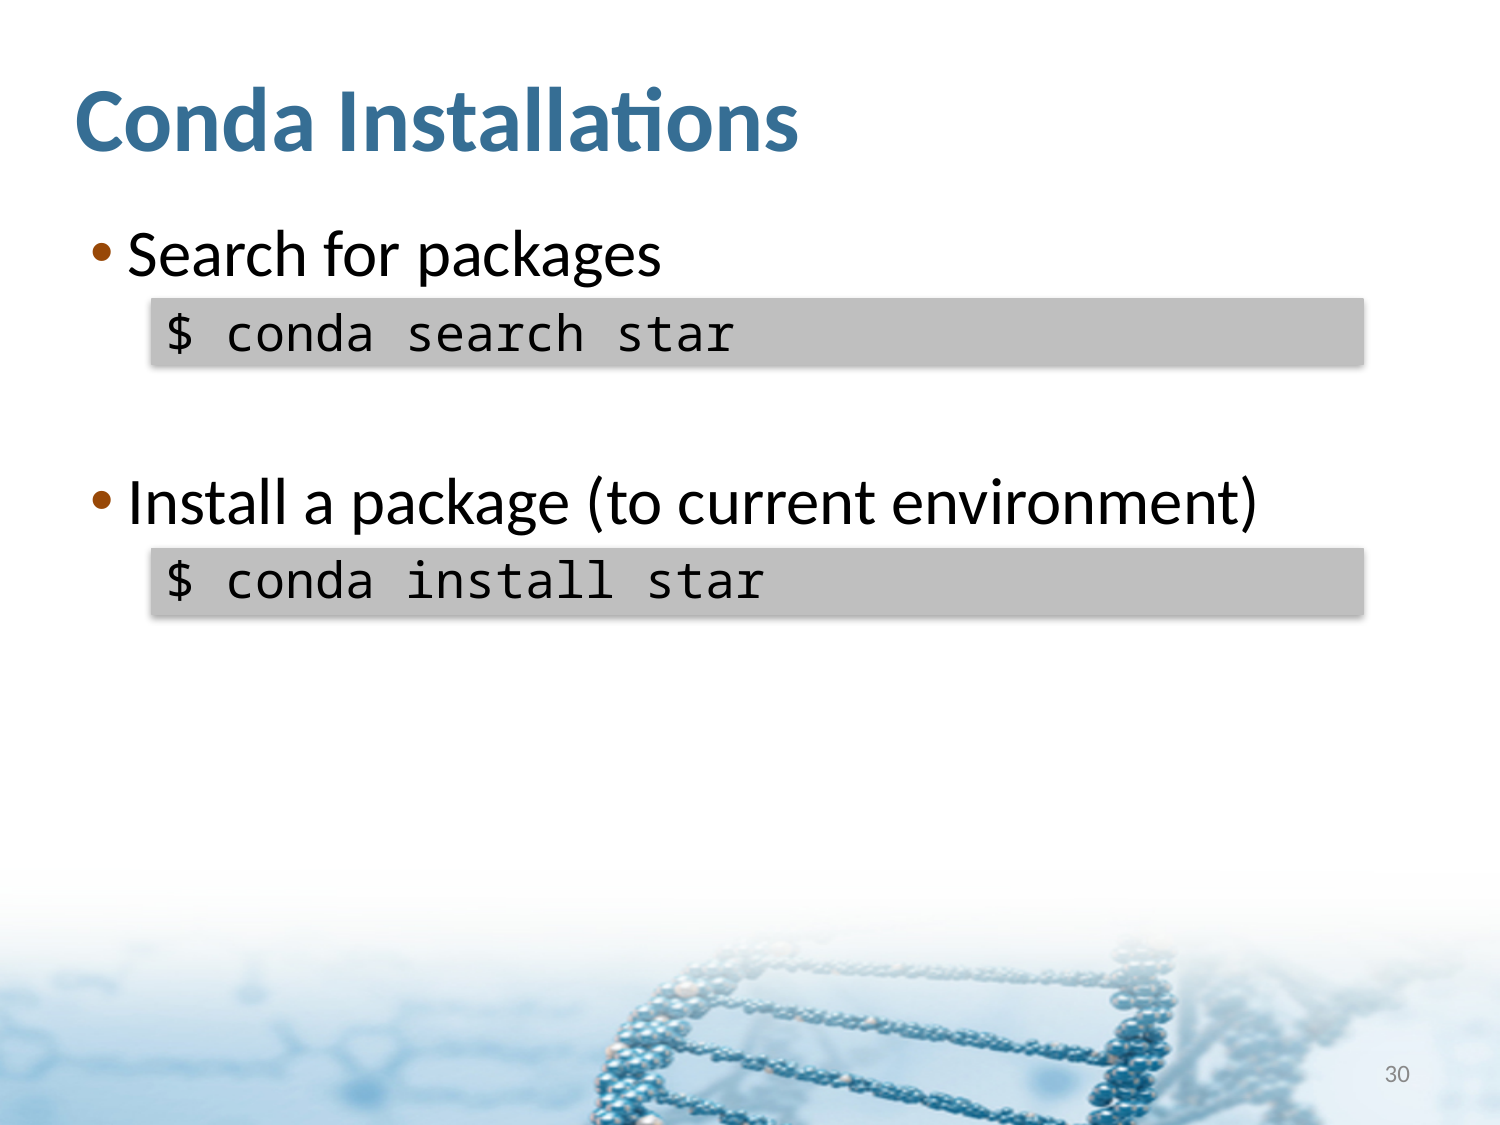

# Conda Installations
Search for packages
$ conda search star

Install a package (to current environment)
$ conda install star

30